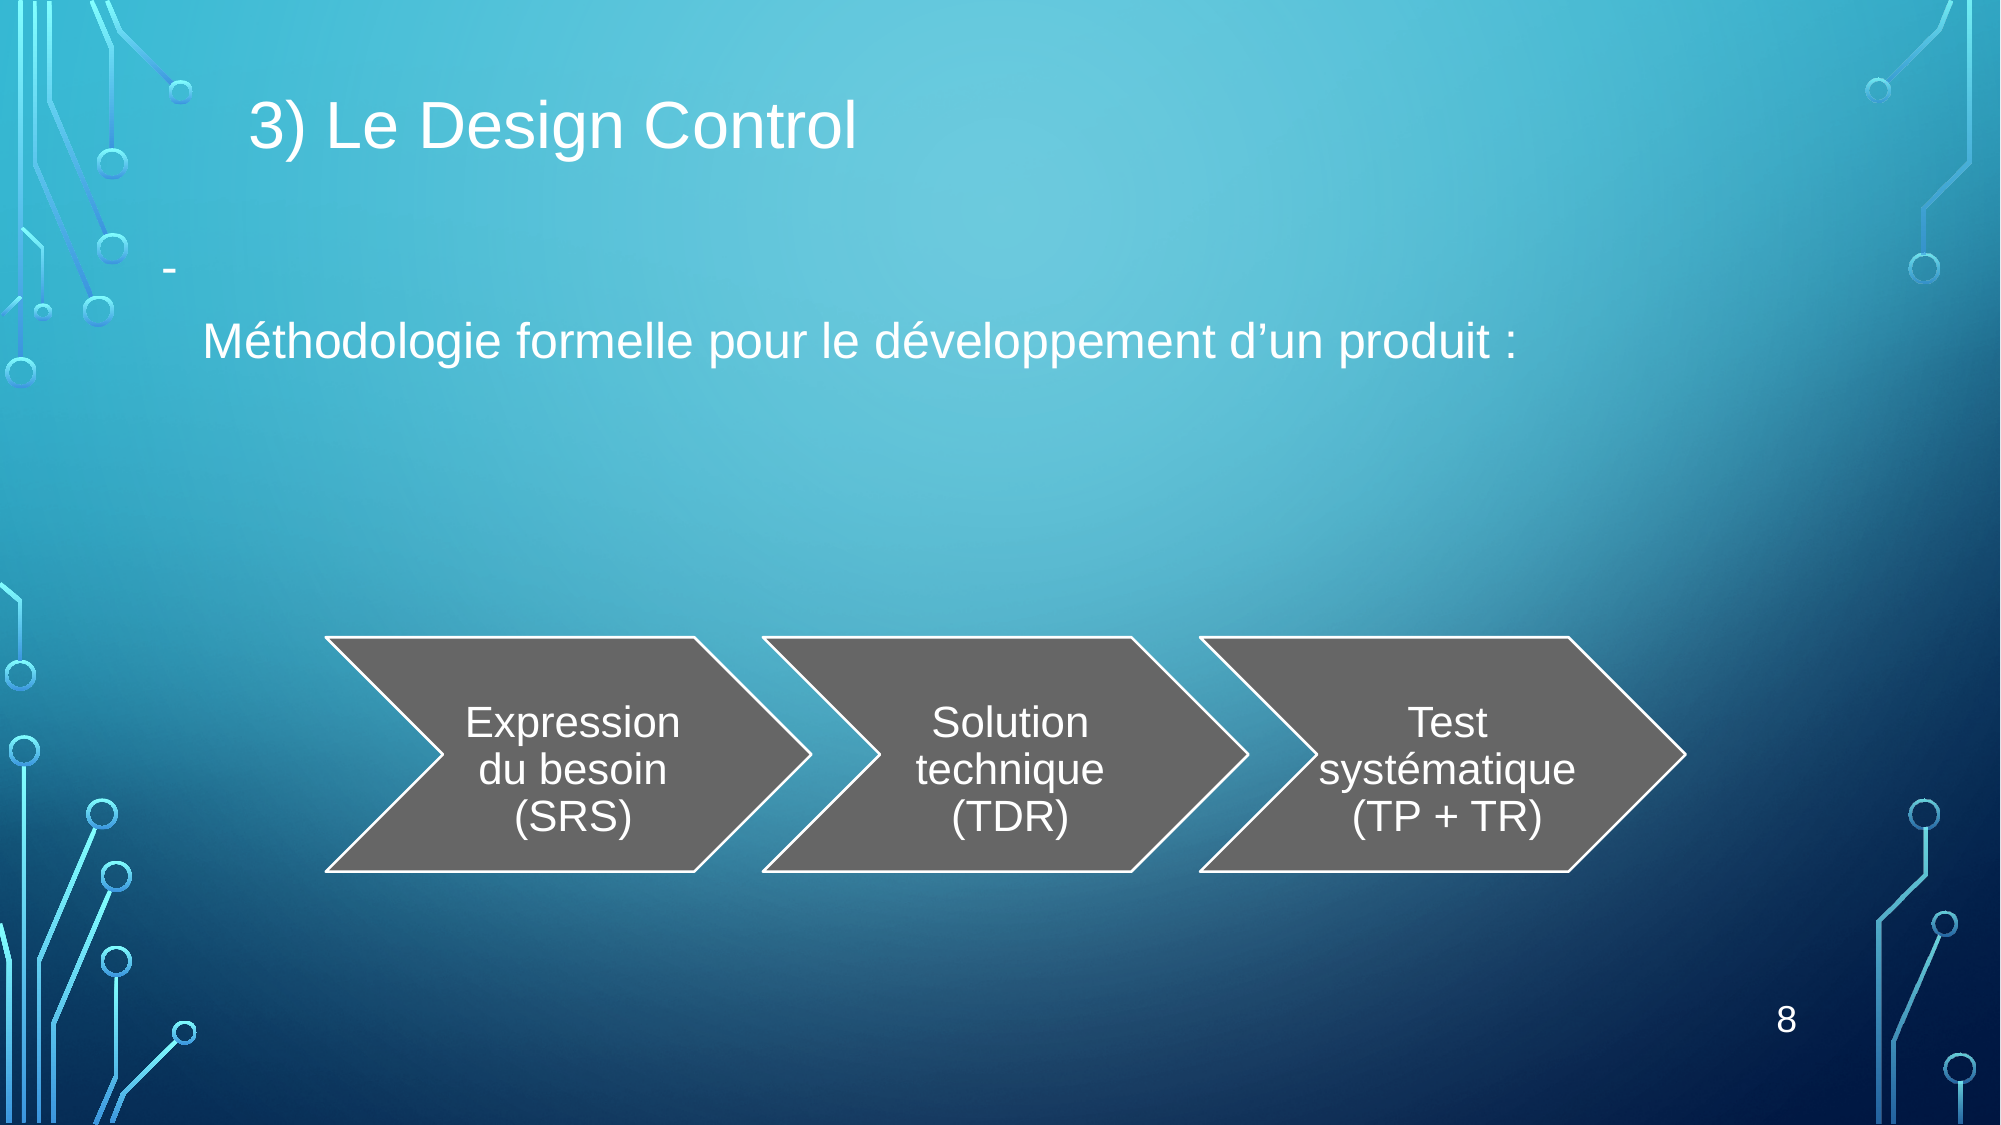

# 3) Le Design Control
-
Méthodologie formelle pour le développement d’un produit :

Solution technique (TDR)
Test systématique (TP + TR)
Expression du besoin (SRS)

8